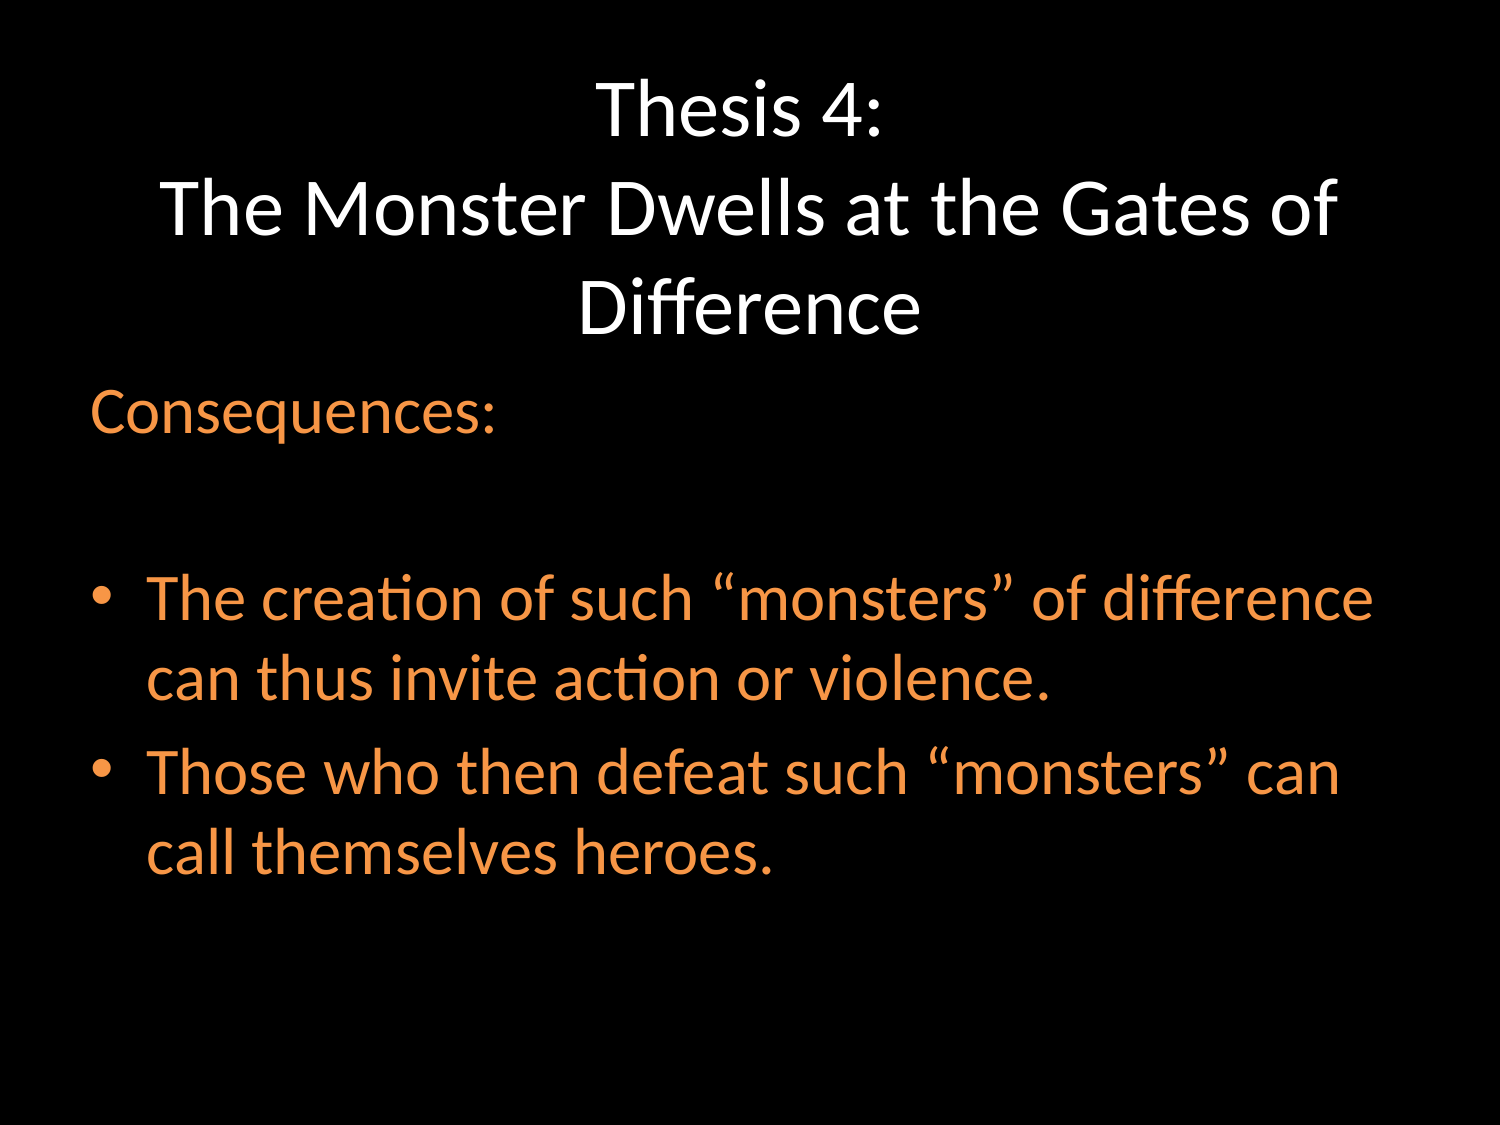

# Thesis 4: The Monster Dwells at the Gates of Difference
Consequences:

The creation of such “monsters” of difference can thus invite action or violence.
Those who then defeat such “monsters” can call themselves heroes.